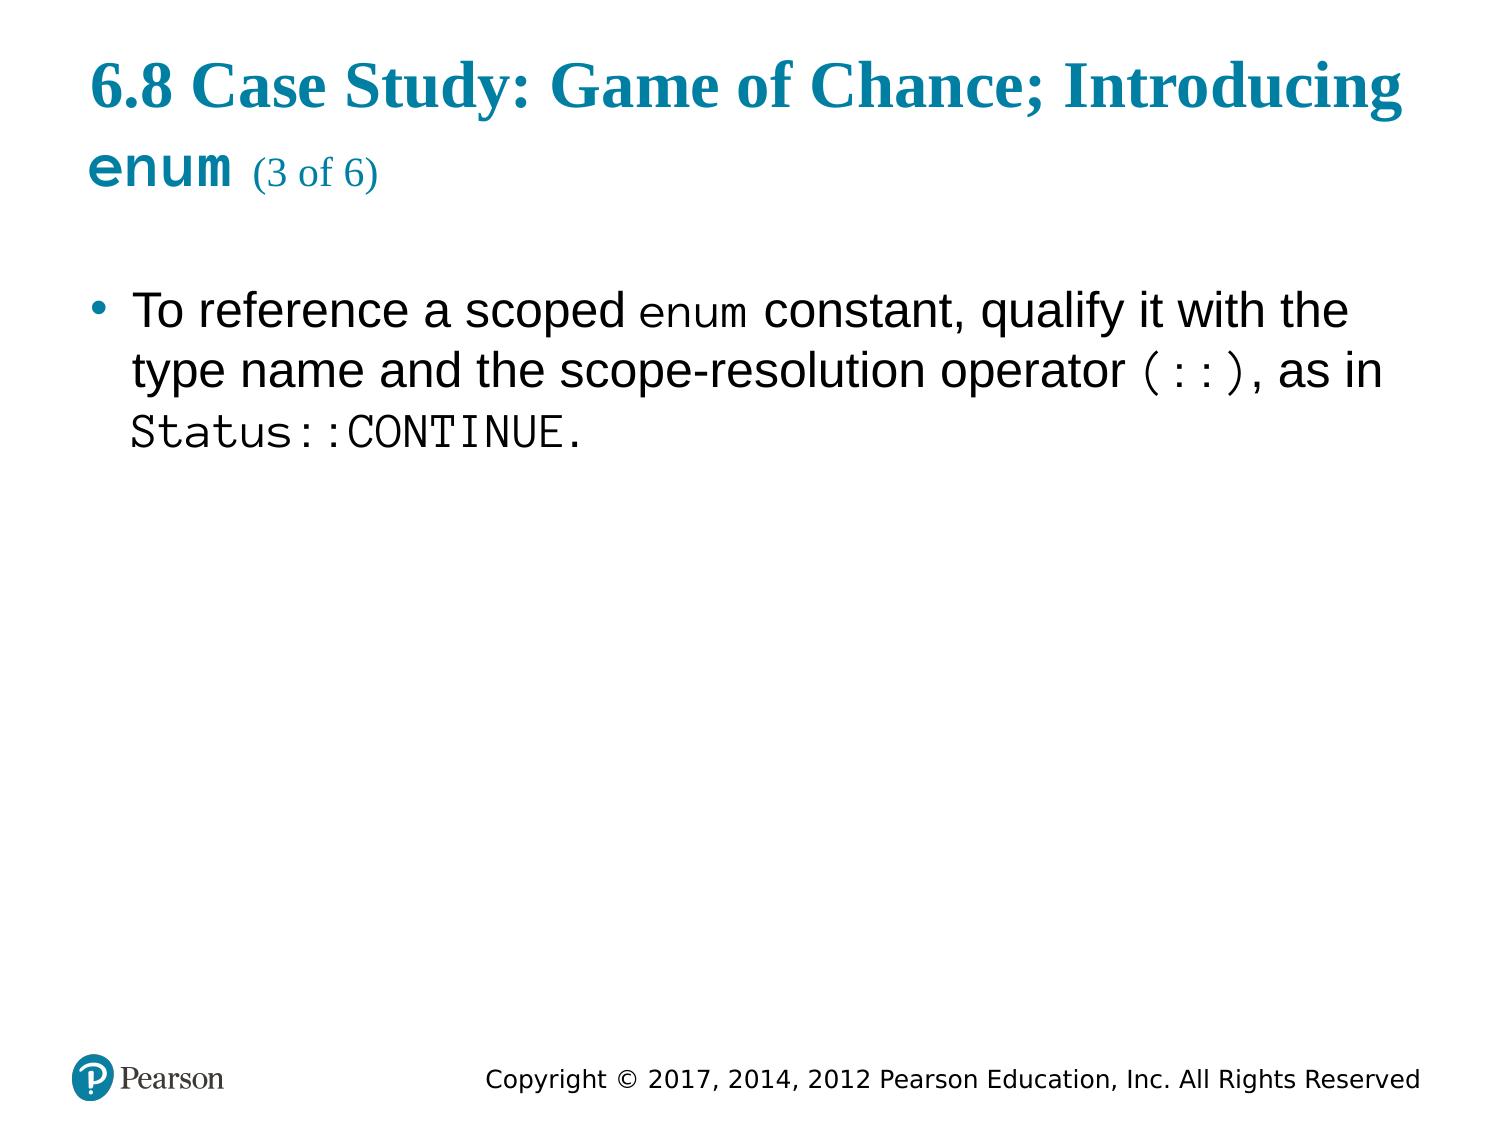

# 6.8 Case Study: Game of Chance; Introducing enum (3 of 6)
To reference a scoped enum constant, qualify it with the type name and the scope-resolution operator (::), as in Status::CONTINUE.